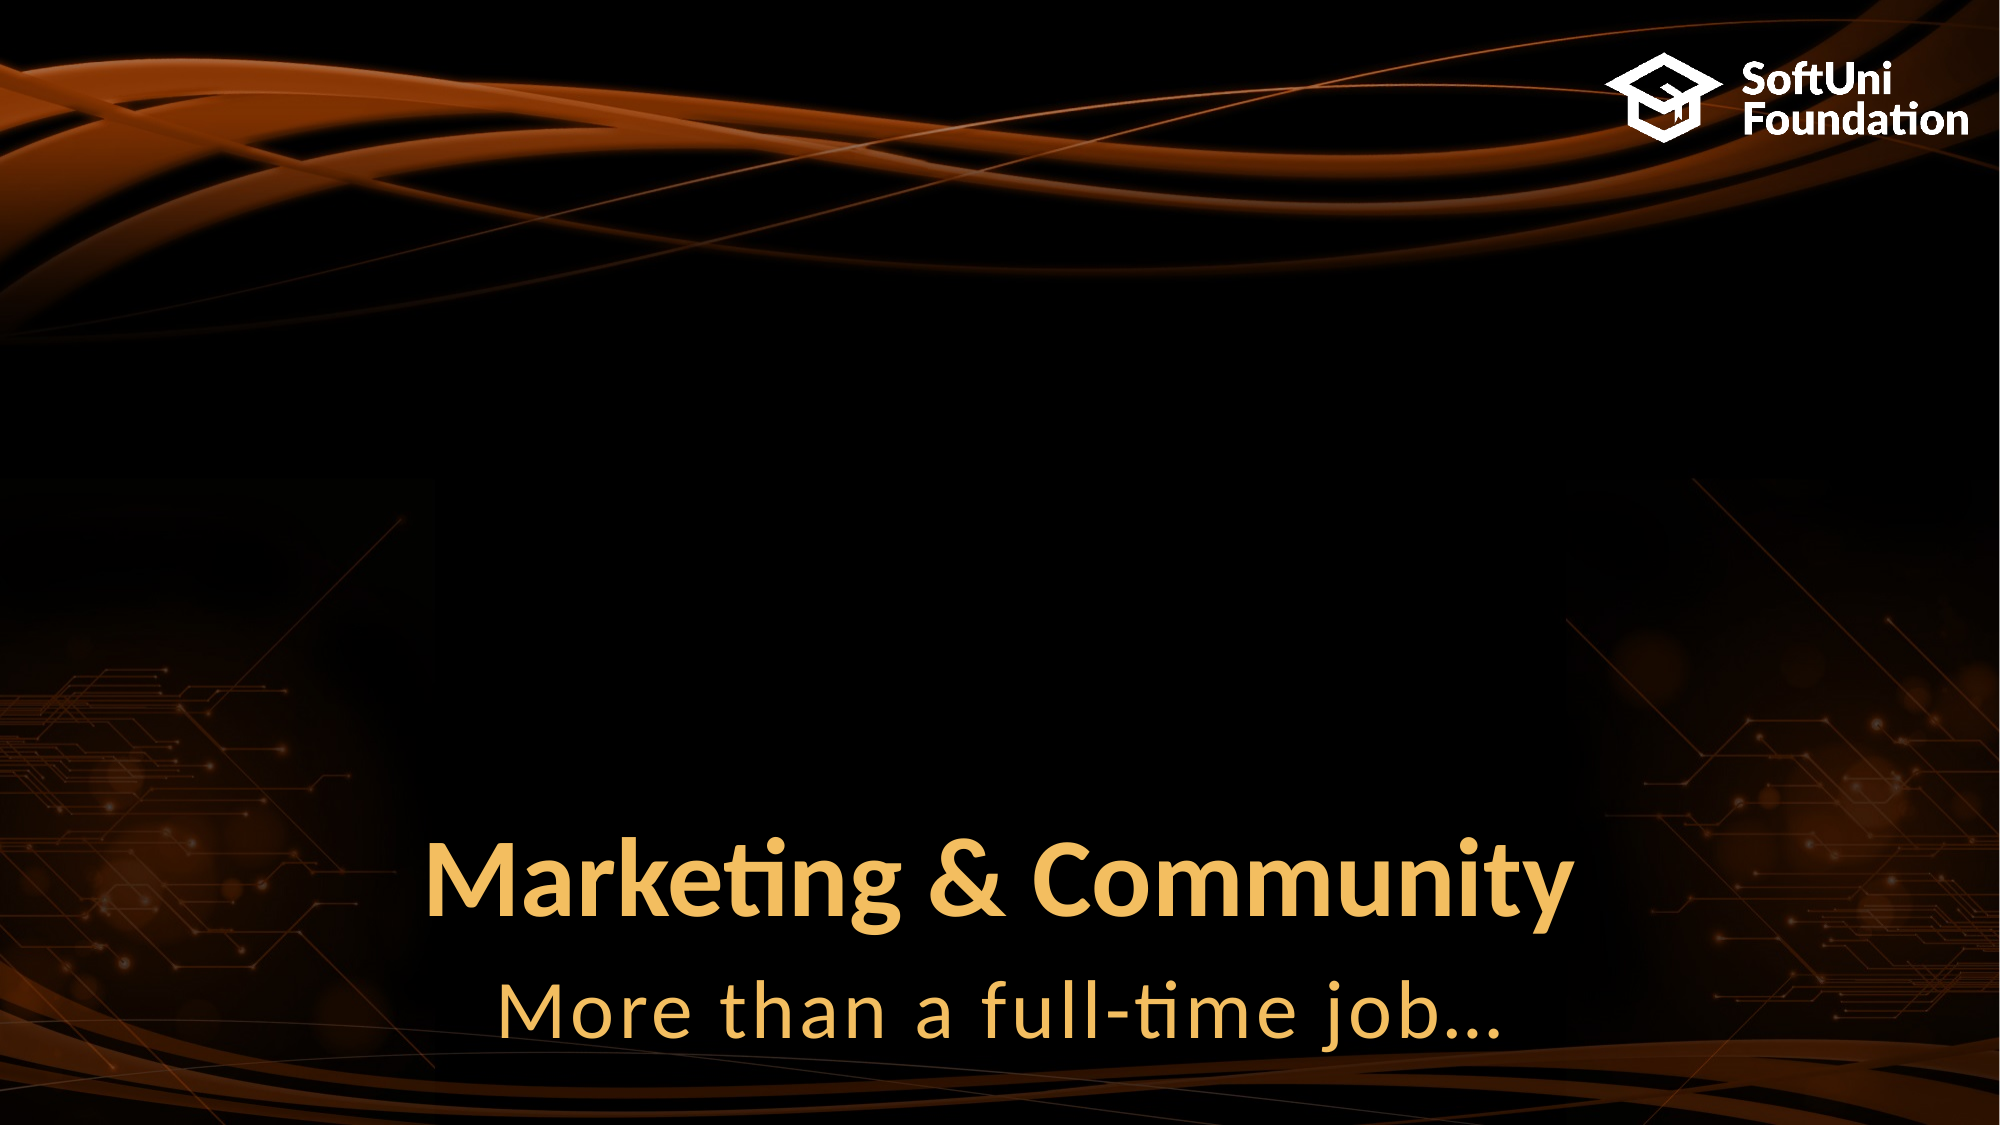

# Marketing & Community
More than a full-time job…